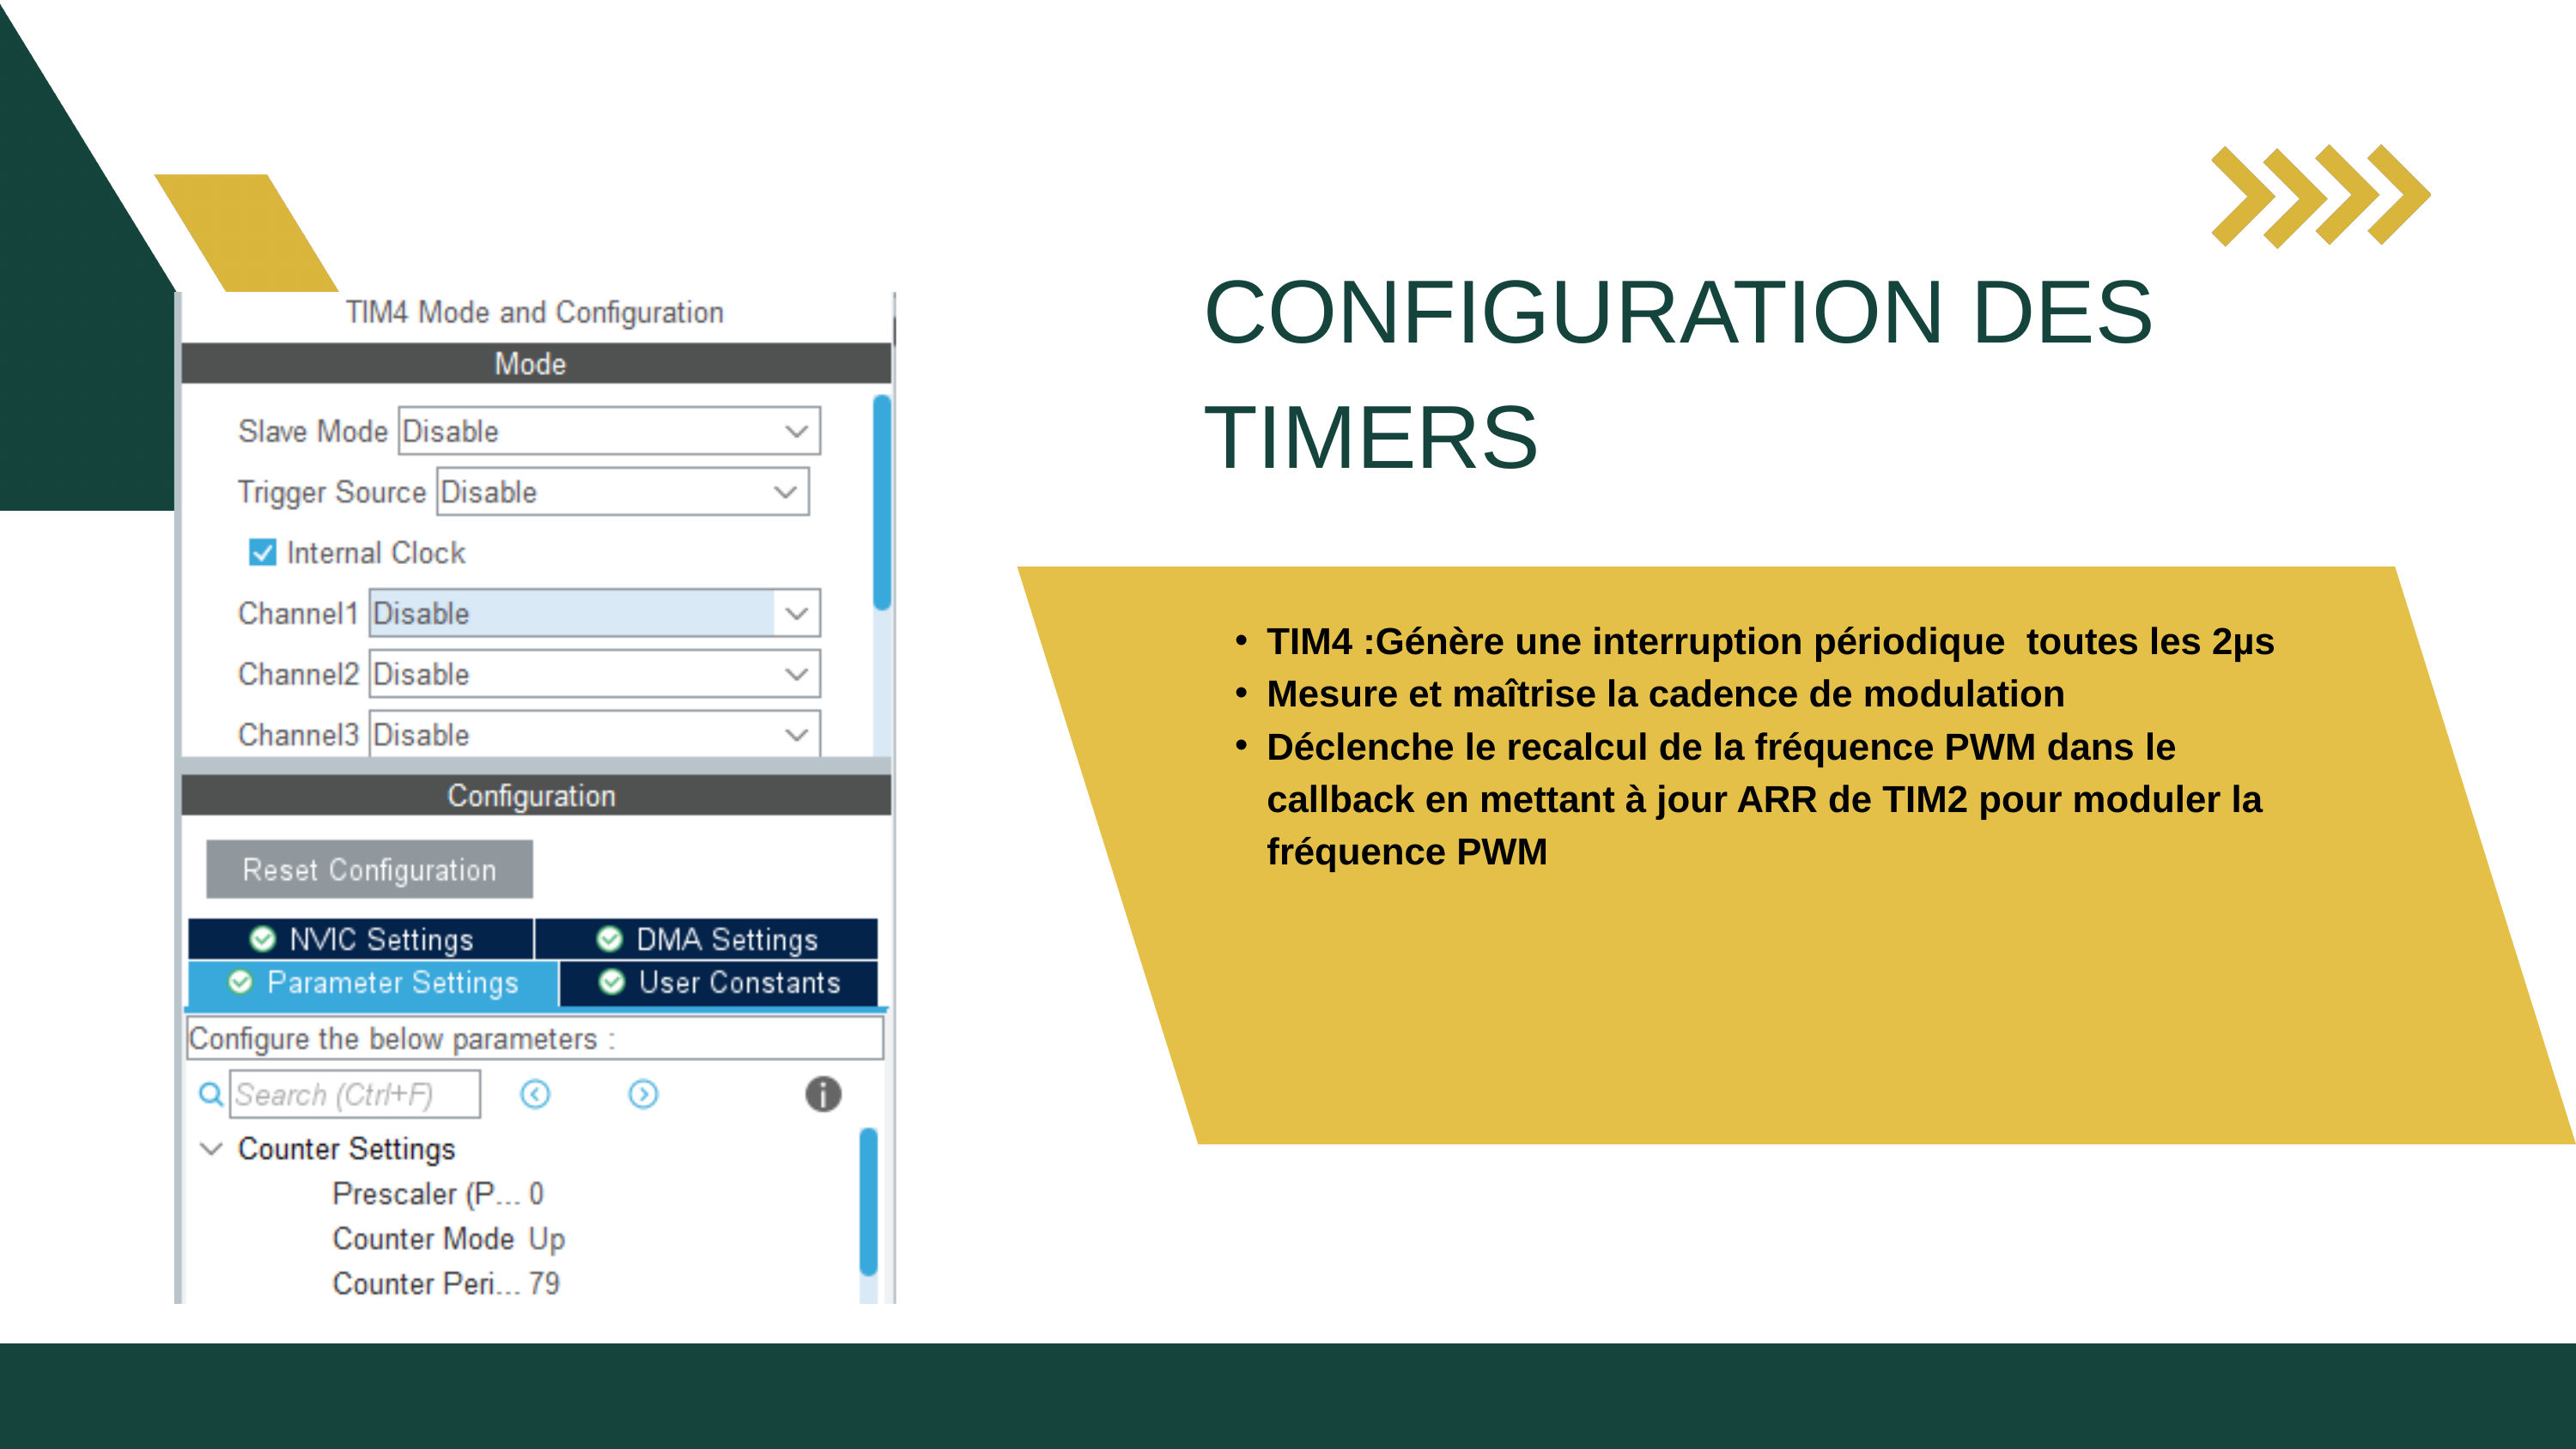

CONFIGURATION DES TIMERS

TIM4 :Génère une interruption périodique  toutes les 2µs
Mesure et maîtrise la cadence de modulation
Déclenche le recalcul de la fréquence PWM dans le callback en mettant à jour ARR de TIM2 pour moduler la fréquence PWM